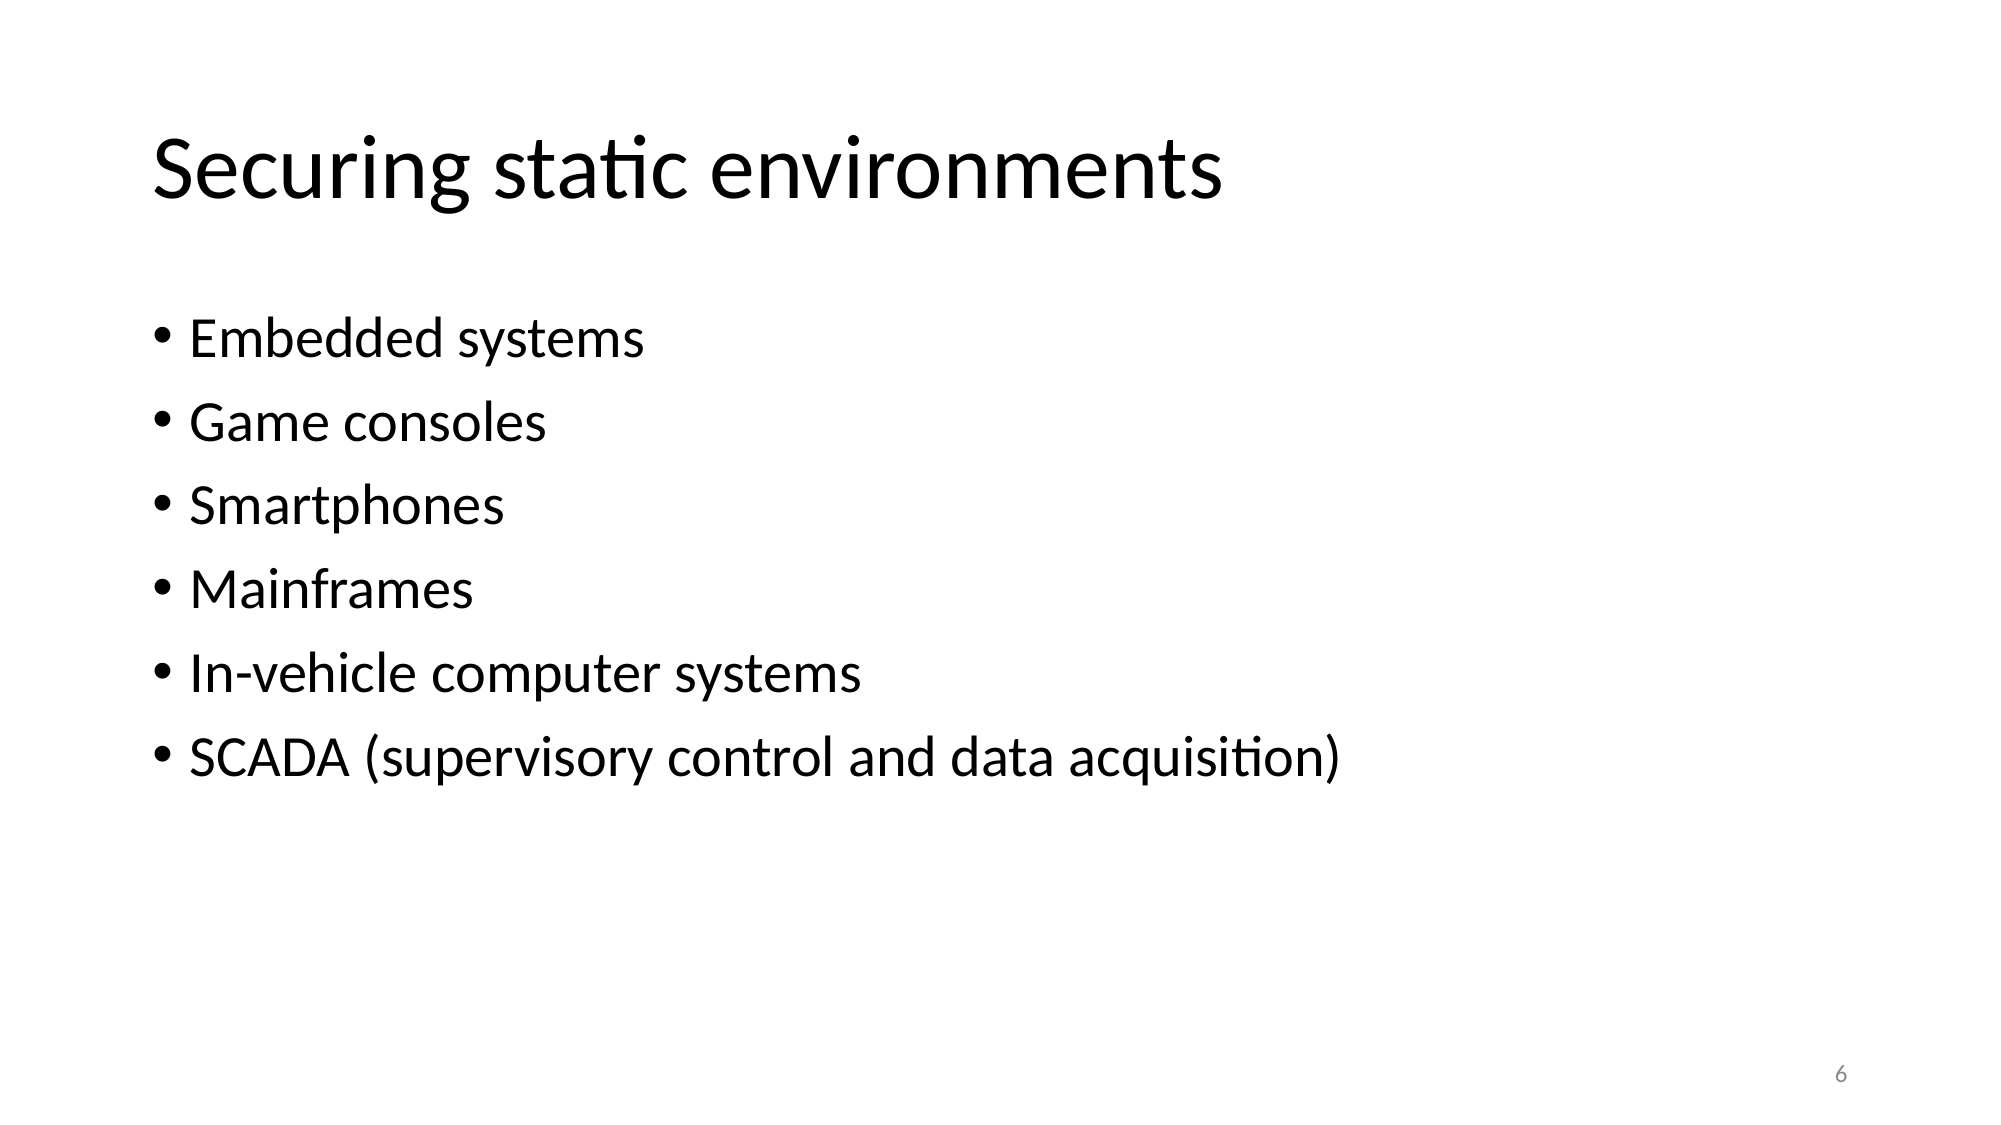

# Securing static environments
Embedded systems
Game consoles
Smartphones
Mainframes
In-vehicle computer systems
SCADA (supervisory control and data acquisition)
6